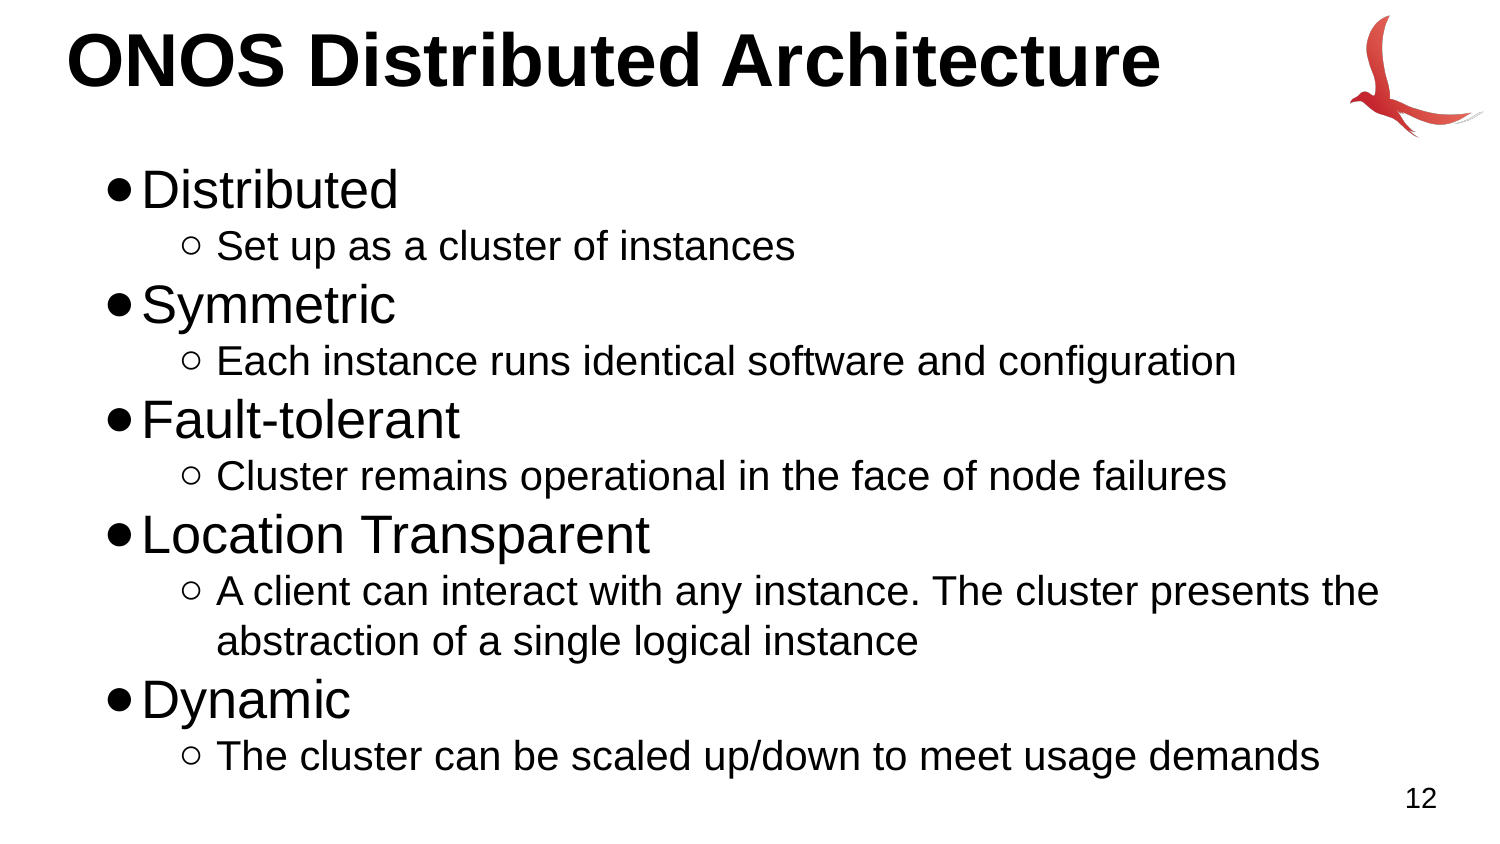

# ONOS Distributed Architecture
Distributed
Set up as a cluster of instances
Symmetric
Each instance runs identical software and configuration
Fault-tolerant
Cluster remains operational in the face of node failures
Location Transparent
A client can interact with any instance. The cluster presents the abstraction of a single logical instance
Dynamic
The cluster can be scaled up/down to meet usage demands
12